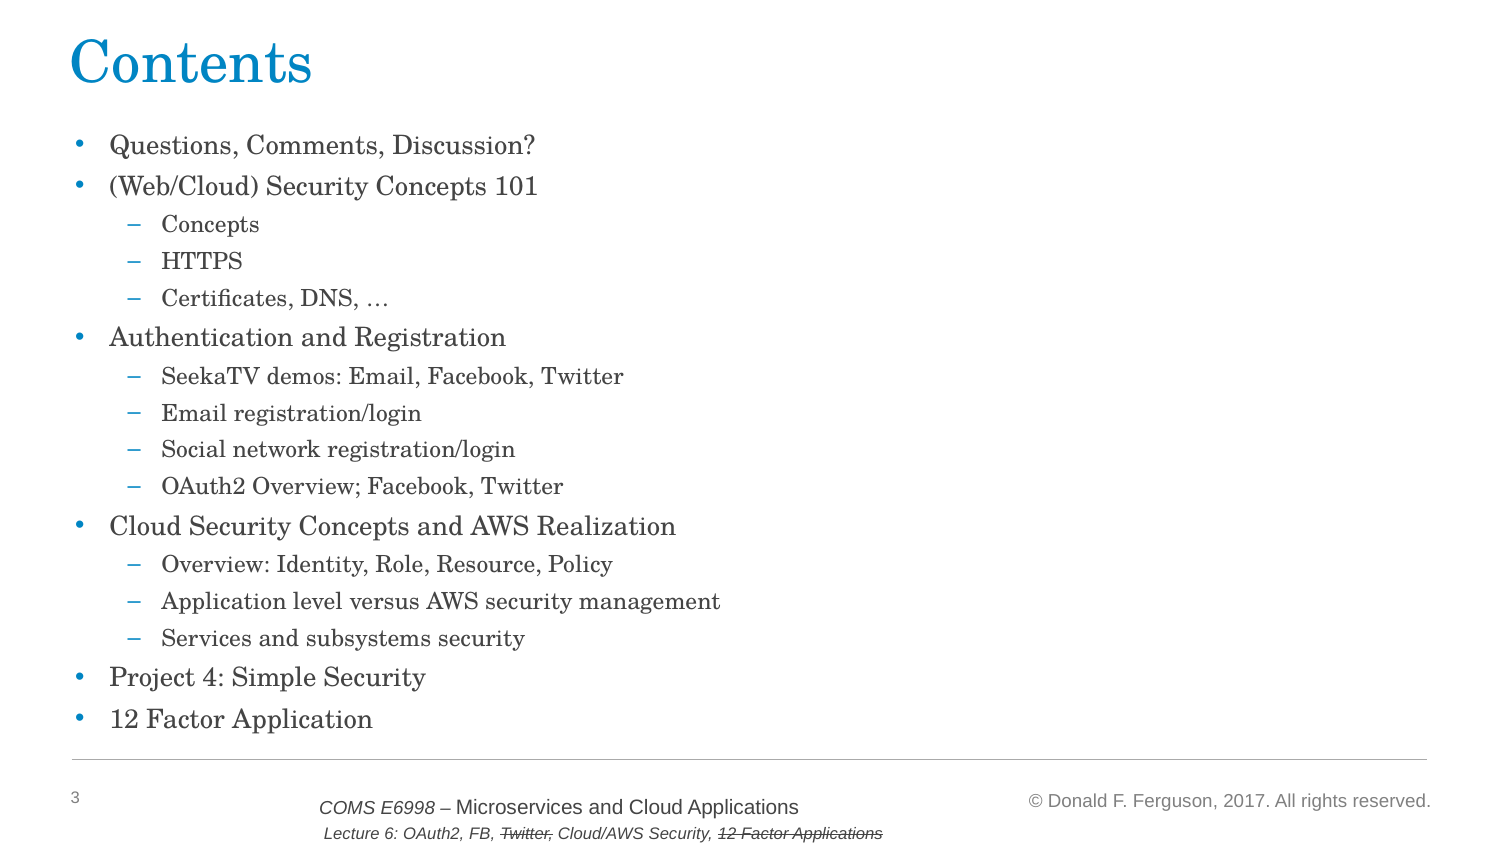

# Contents
Questions, Comments, Discussion?
(Web/Cloud) Security Concepts 101
Concepts
HTTPS
Certificates, DNS, …
Authentication and Registration
SeekaTV demos: Email, Facebook, Twitter
Email registration/login
Social network registration/login
OAuth2 Overview; Facebook, Twitter
Cloud Security Concepts and AWS Realization
Overview: Identity, Role, Resource, Policy
Application level versus AWS security management
Services and subsystems security
Project 4: Simple Security
12 Factor Application